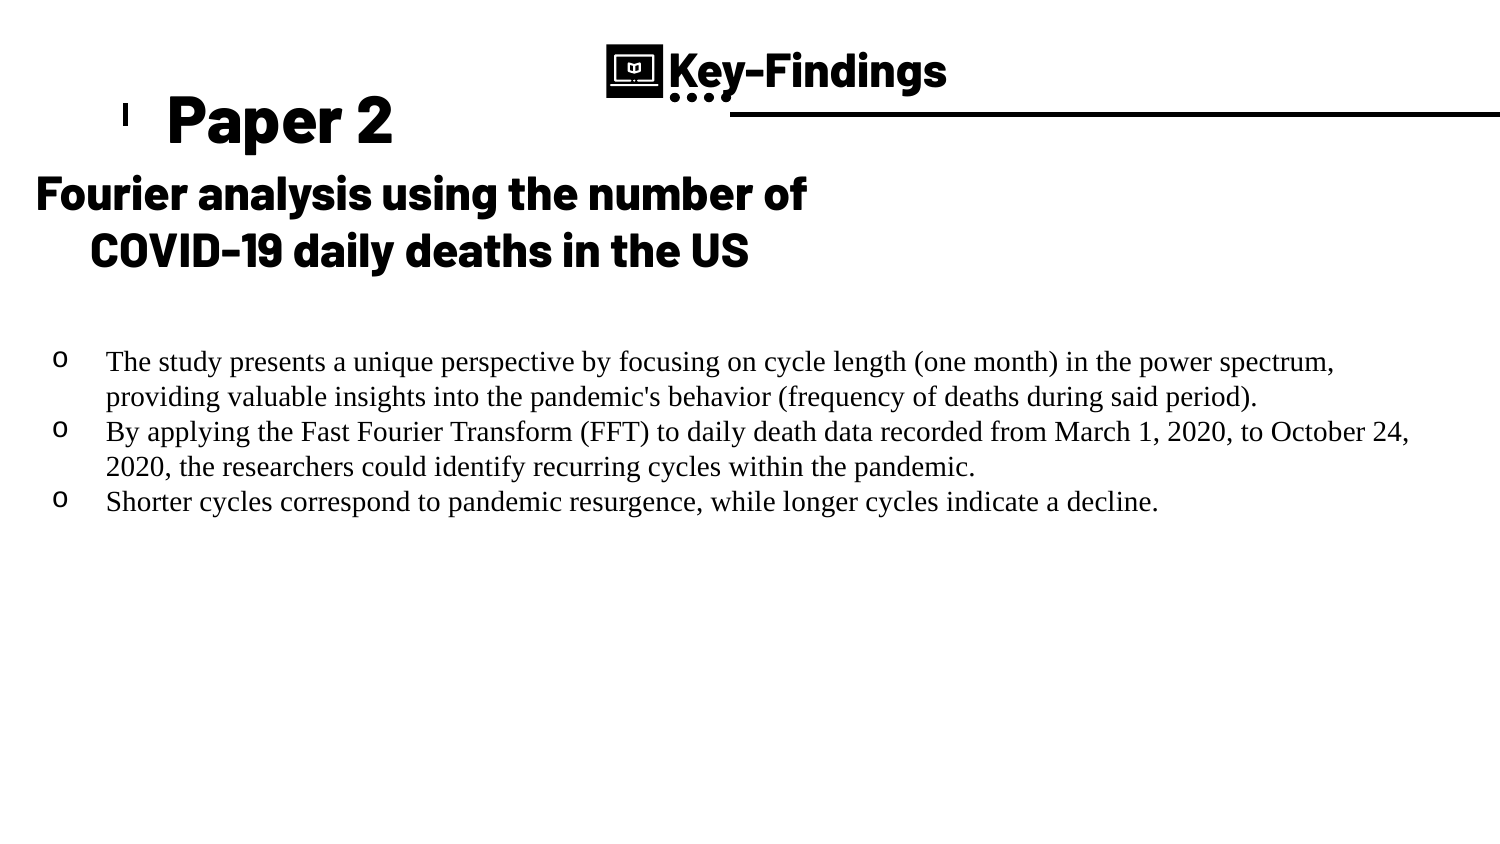

Key-Findings

# Paper 2

Fourier analysis using the number of COVID-19 daily deaths in the US

The study presents a unique perspective by focusing on cycle length (one month) in the power spectrum, providing valuable insights into the pandemic's behavior (frequency of deaths during said period).
By applying the Fast Fourier Transform (FFT) to daily death data recorded from March 1, 2020, to October 24, 2020, the researchers could identify recurring cycles within the pandemic.
Shorter cycles correspond to pandemic resurgence, while longer cycles indicate a decline.